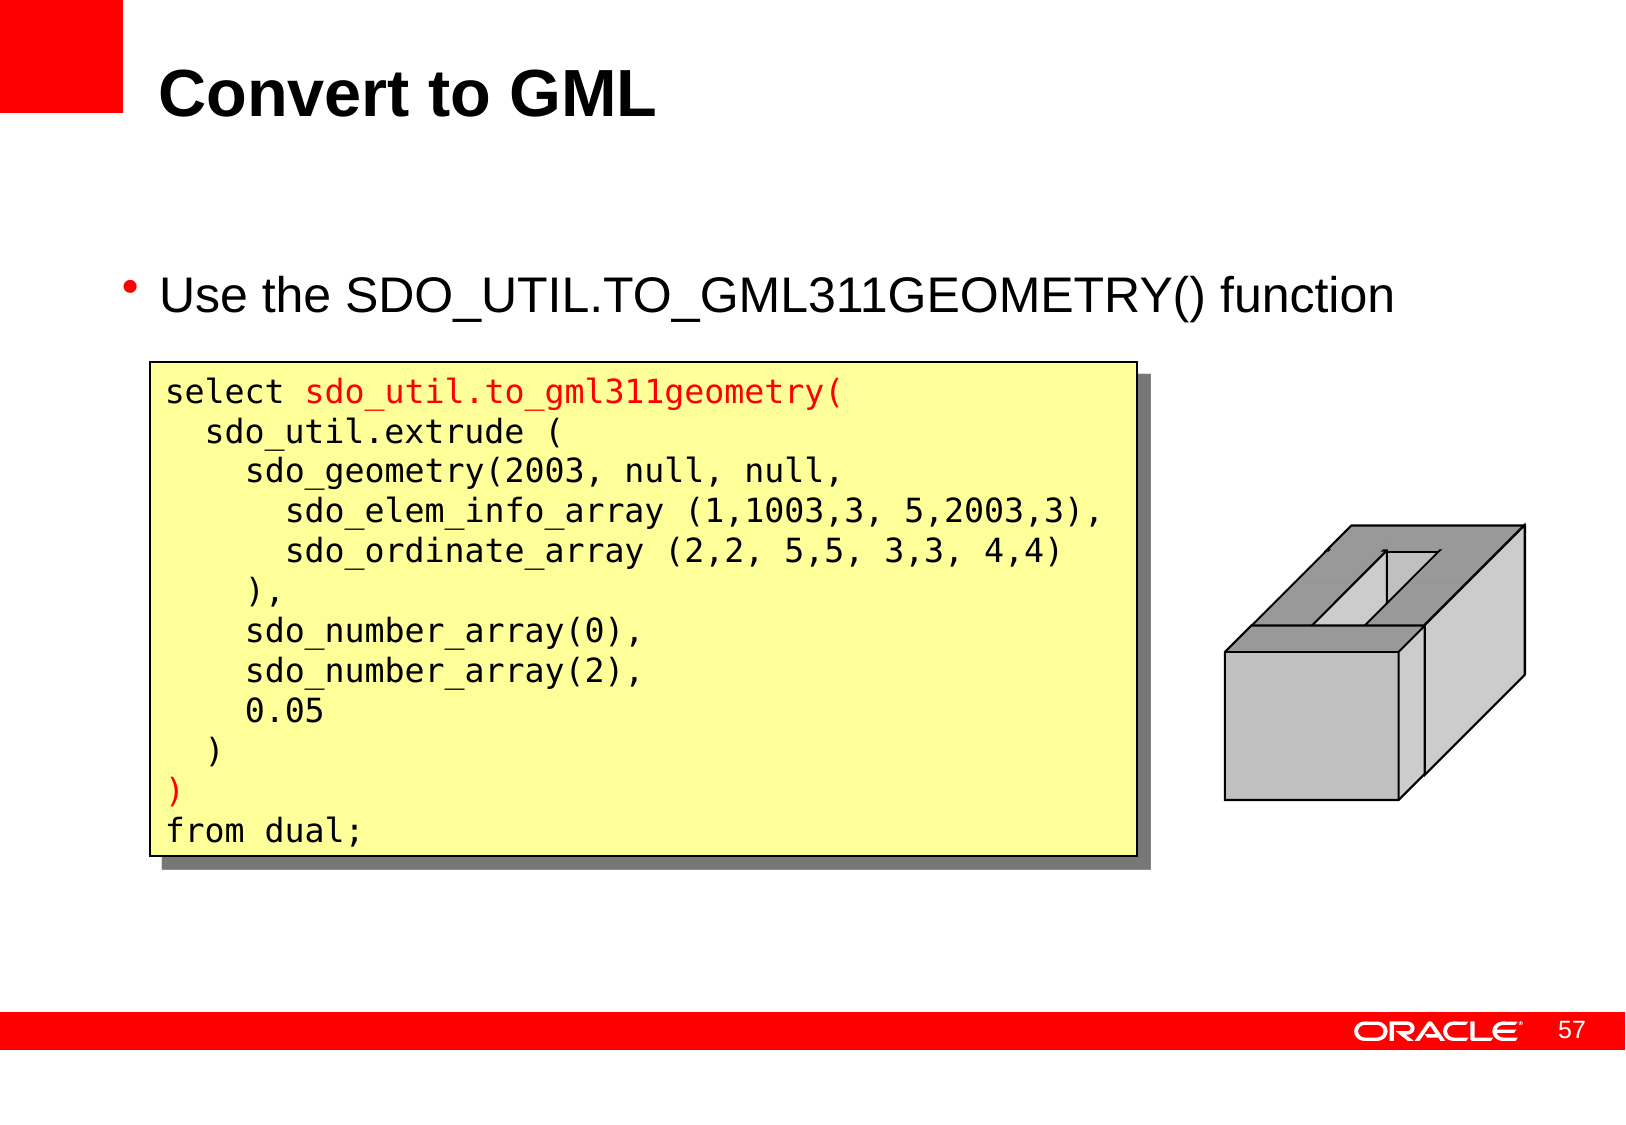

# Convert to GML
Use the SDO_UTIL.TO_GML311GEOMETRY() function

select sdo_util.to_gml311geometry(
  sdo_util.extrude (
    sdo_geometry(2003, null, null,
      sdo_elem_info_array (1,1003,3, 5,2003,3),
      sdo_ordinate_array (2,2, 5,5, 3,3, 4,4)
    ),
    sdo_number_array(0),
    sdo_number_array(2),
    0.05
  )
)
from dual;